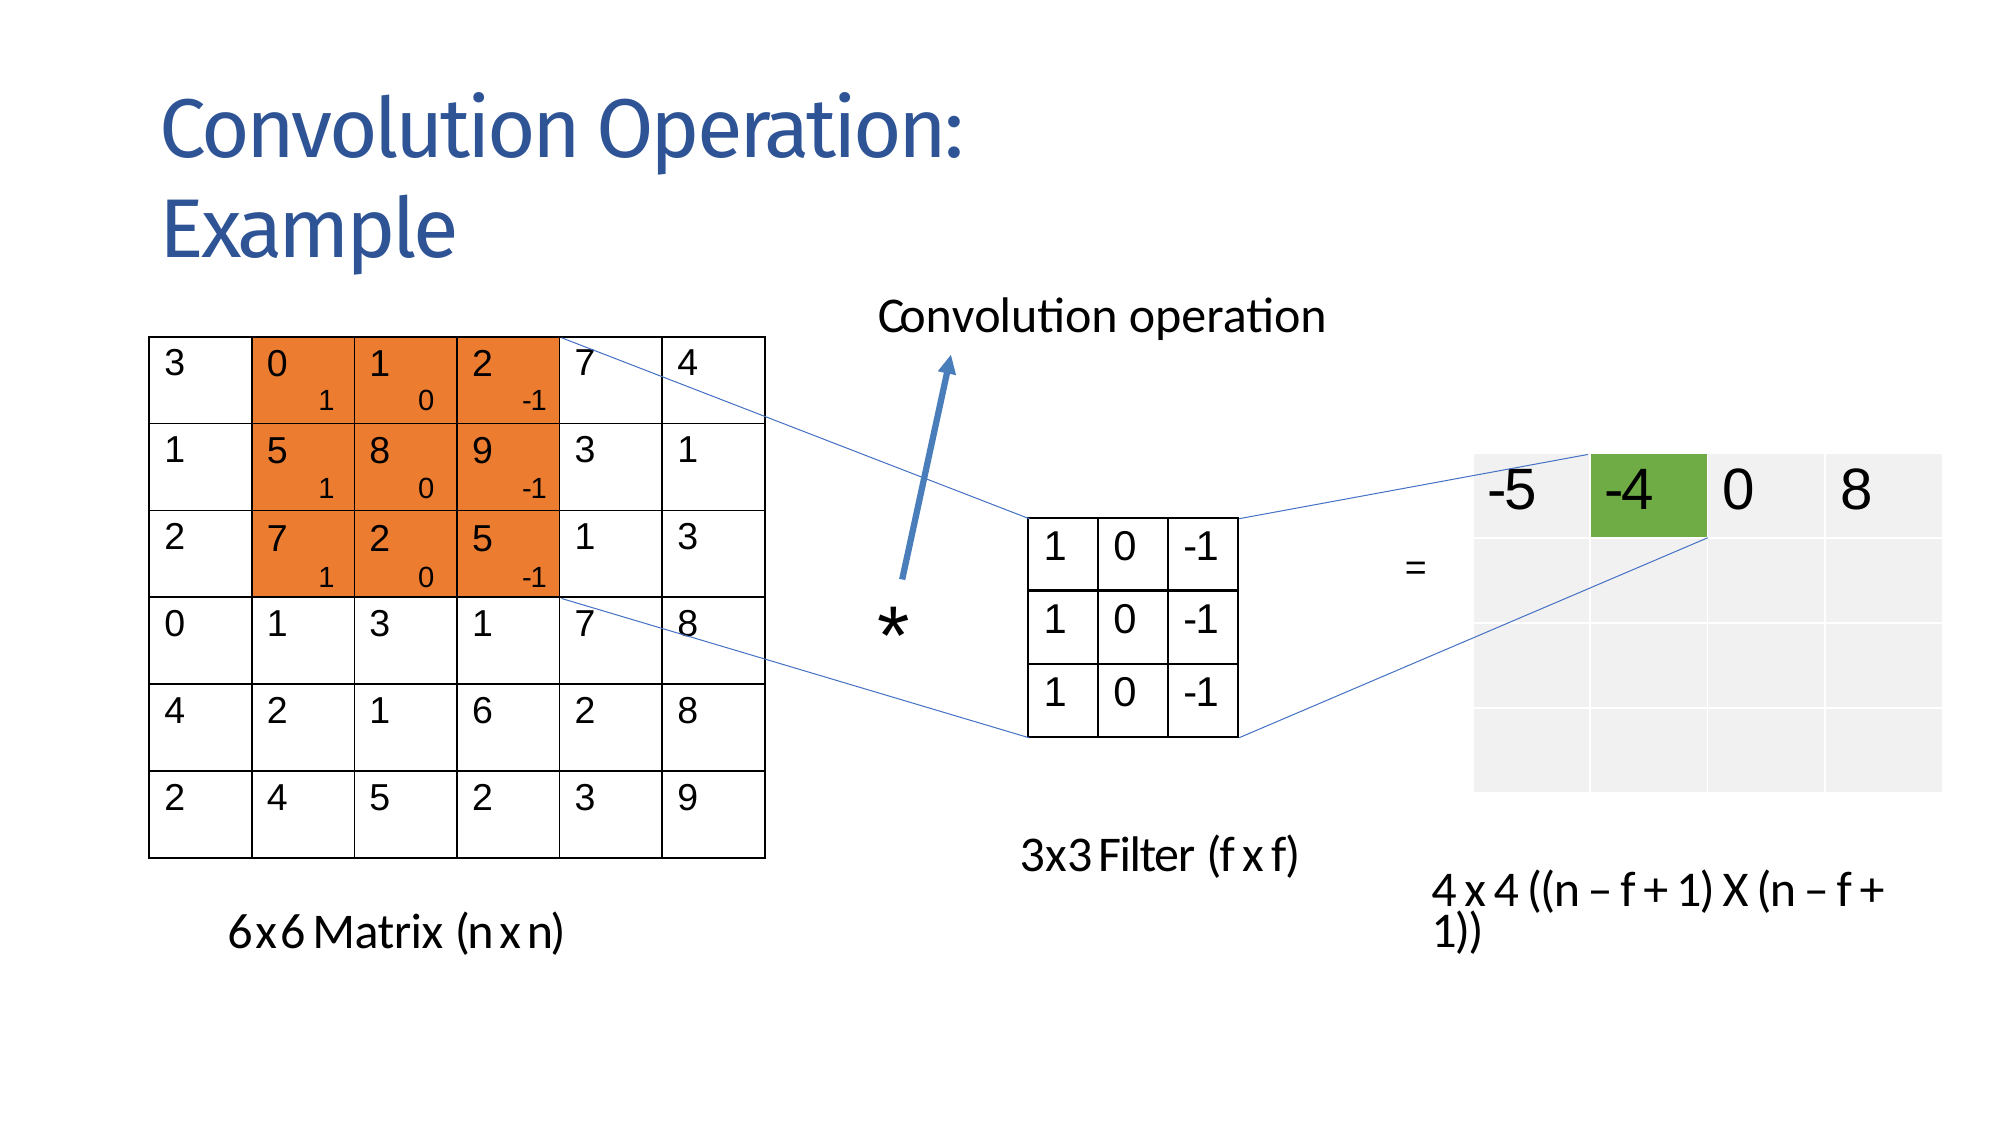

# Convolution Operation: Example
Convolution operation
| 3 | 0 1 | 1 0 | 2 -1 | 7 | 4 |
| --- | --- | --- | --- | --- | --- |
| 1 | 5 1 | 8 0 | 9 -1 | 3 | 1 |
| 2 | 7 1 | 2 0 | 5 -1 | 1 | 3 |
| 0 | 1 | 3 | 1 | 7 | 8 |
| 4 | 2 | 1 | 6 | 2 | 8 |
| 2 | 4 | 5 | 2 | 3 | 9 |

| -5 | -4 | 0 | 8 |
| --- | --- | --- | --- |
|  |  |  |  |
|  |  |  |  |
|  |  |  |  |

| 1 | 0 | -1 |
| --- | --- | --- |
| 1 | 0 | -1 |
| 1 | 0 | -1 |

=
*

3 x 3 Filter (f x f)
4 x 4 ((n – f + 1) X (n – f + 1))
6 x 6 Matrix (n x n)